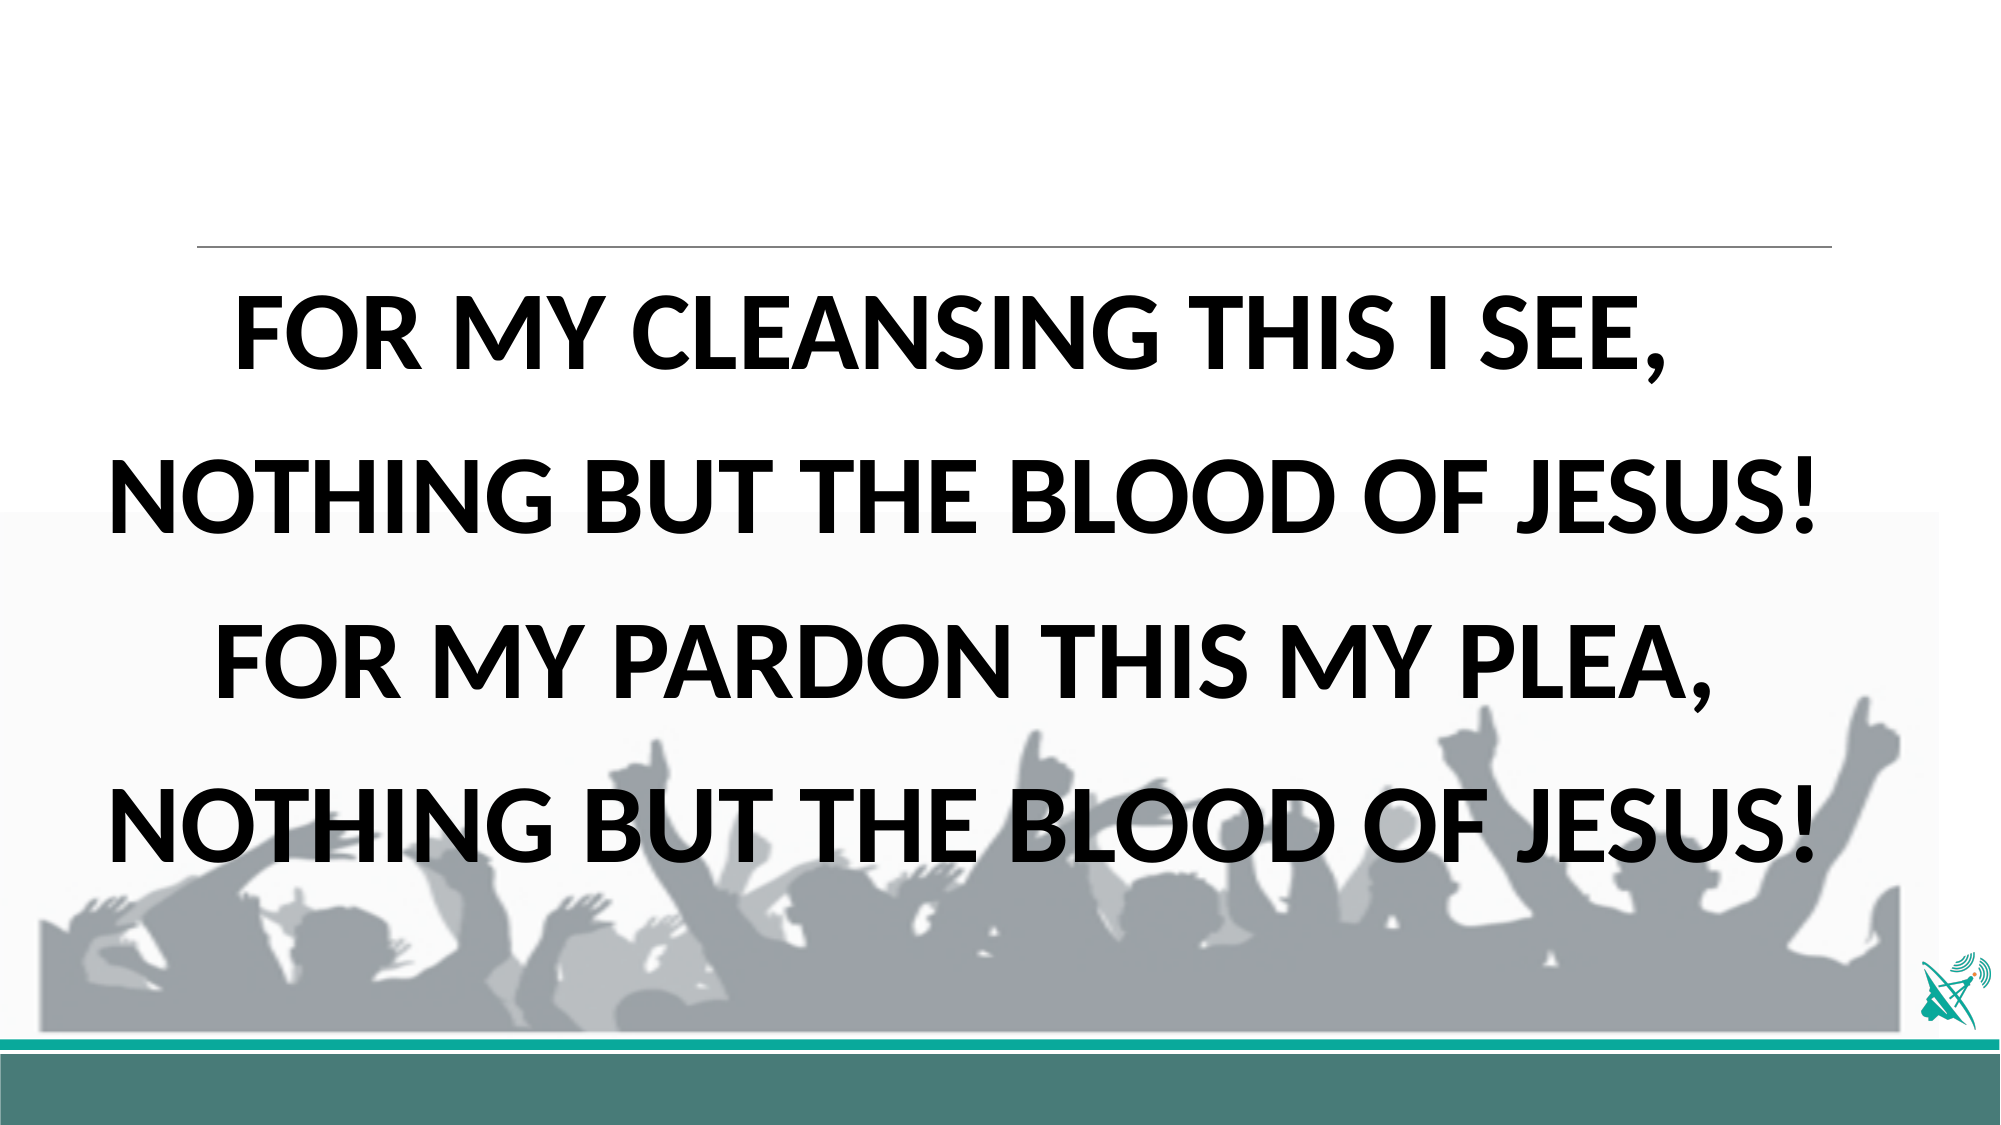

FOR MY CLEANSING THIS I SEE,
NOTHING BUT THE BLOOD OF JESUS!
FOR MY PARDON THIS MY PLEA,
NOTHING BUT THE BLOOD OF JESUS!